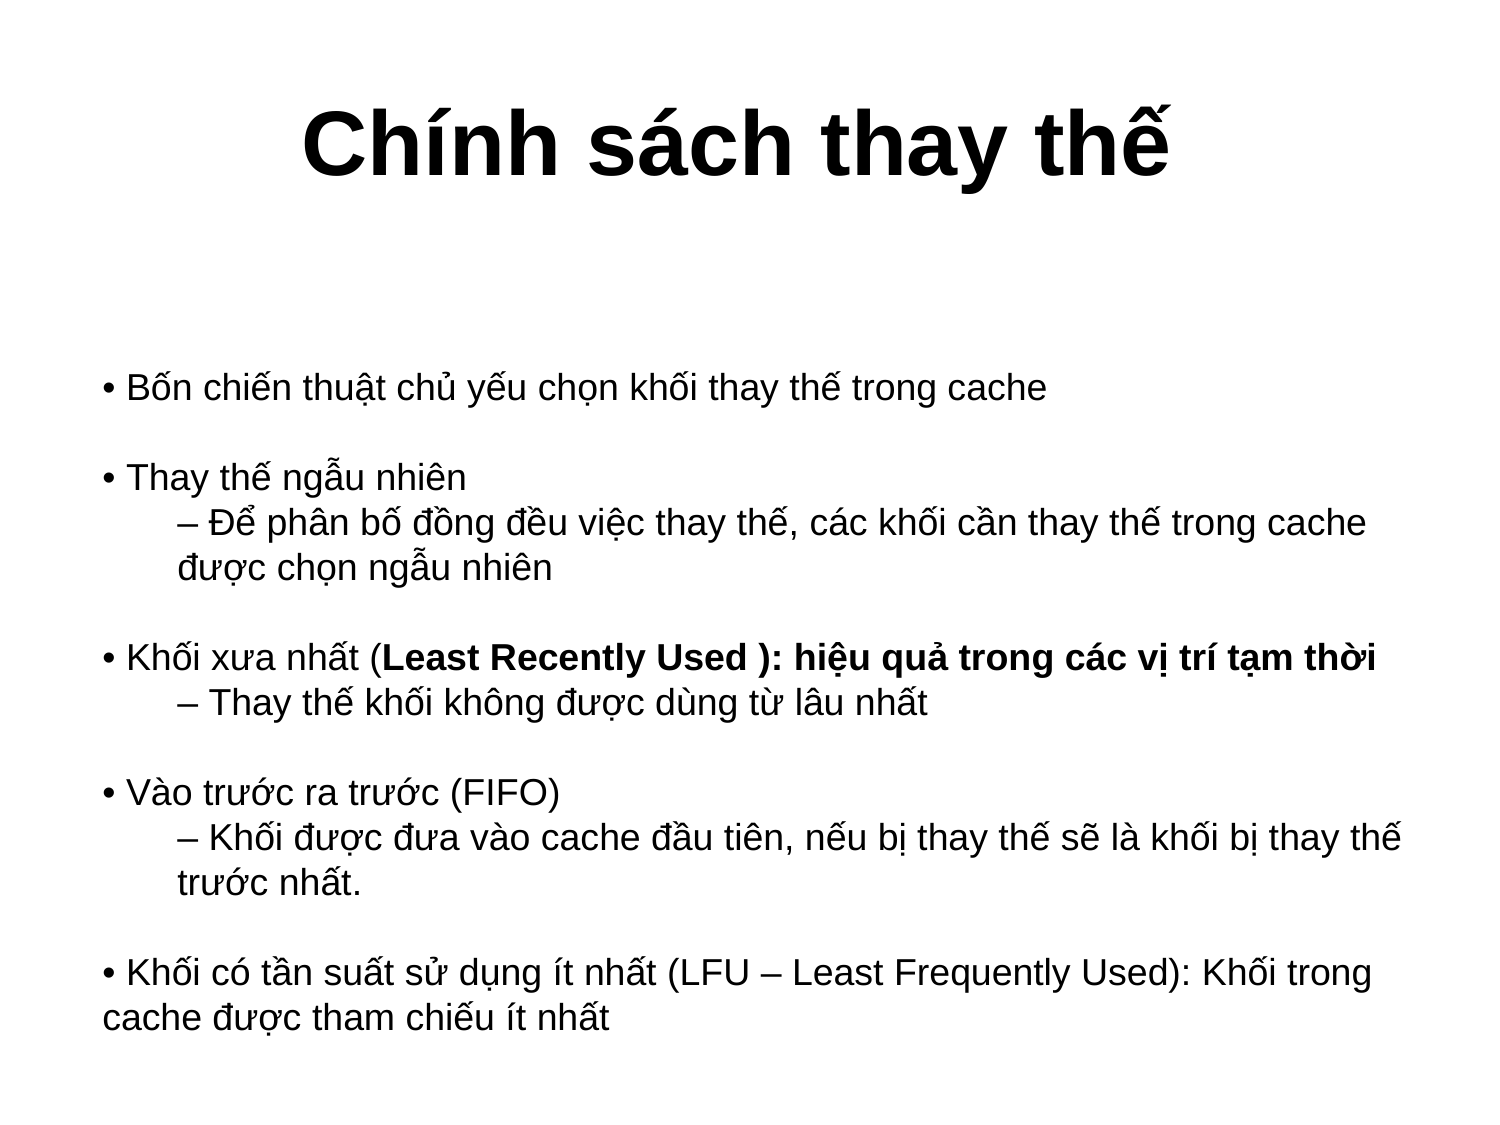

# Chính sách thay thế
• Bốn chiến thuật chủ yếu chọn khối thay thế trong cache

• Thay thế ngẫu nhiên
– Để phân bố đồng đều việc thay thế, các khối cần thay thế trong cache được chọn ngẫu nhiên

• Khối xưa nhất (Least Recently Used ): hiệu quả trong các vị trí tạm thời
– Thay thế khối không được dùng từ lâu nhất

• Vào trước ra trước (FIFO)
– Khối được đưa vào cache đầu tiên, nếu bị thay thế sẽ là khối bị thay thế trước nhất.

• Khối có tần suất sử dụng ít nhất (LFU – Least Frequently Used): Khối trong cache được tham chiếu ít nhất